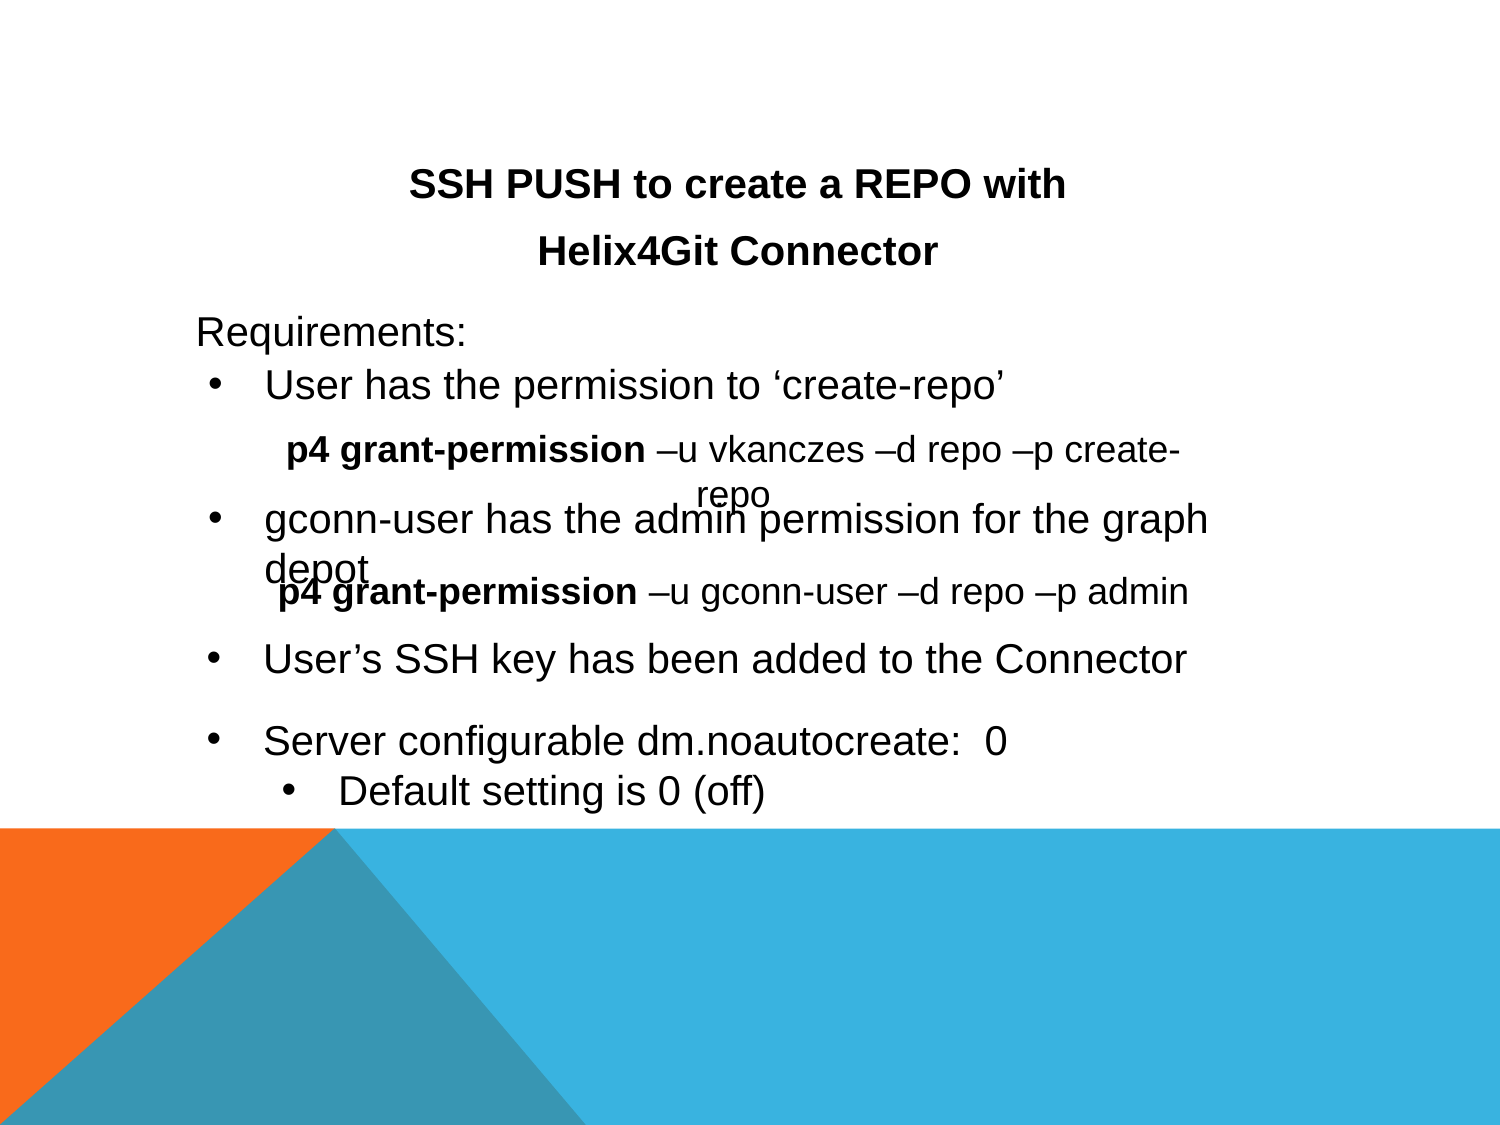

SSH PUSH to create a REPO with
Helix4Git Connector
Requirements:
User has the permission to ‘create-repo’
p4 grant-permission –u vkanczes –d repo –p create-repo
gconn-user has the admin permission for the graph depot
p4 grant-permission –u gconn-user –d repo –p admin
User’s SSH key has been added to the Connector
Server configurable dm.noautocreate:  0
Default setting is 0 (off)